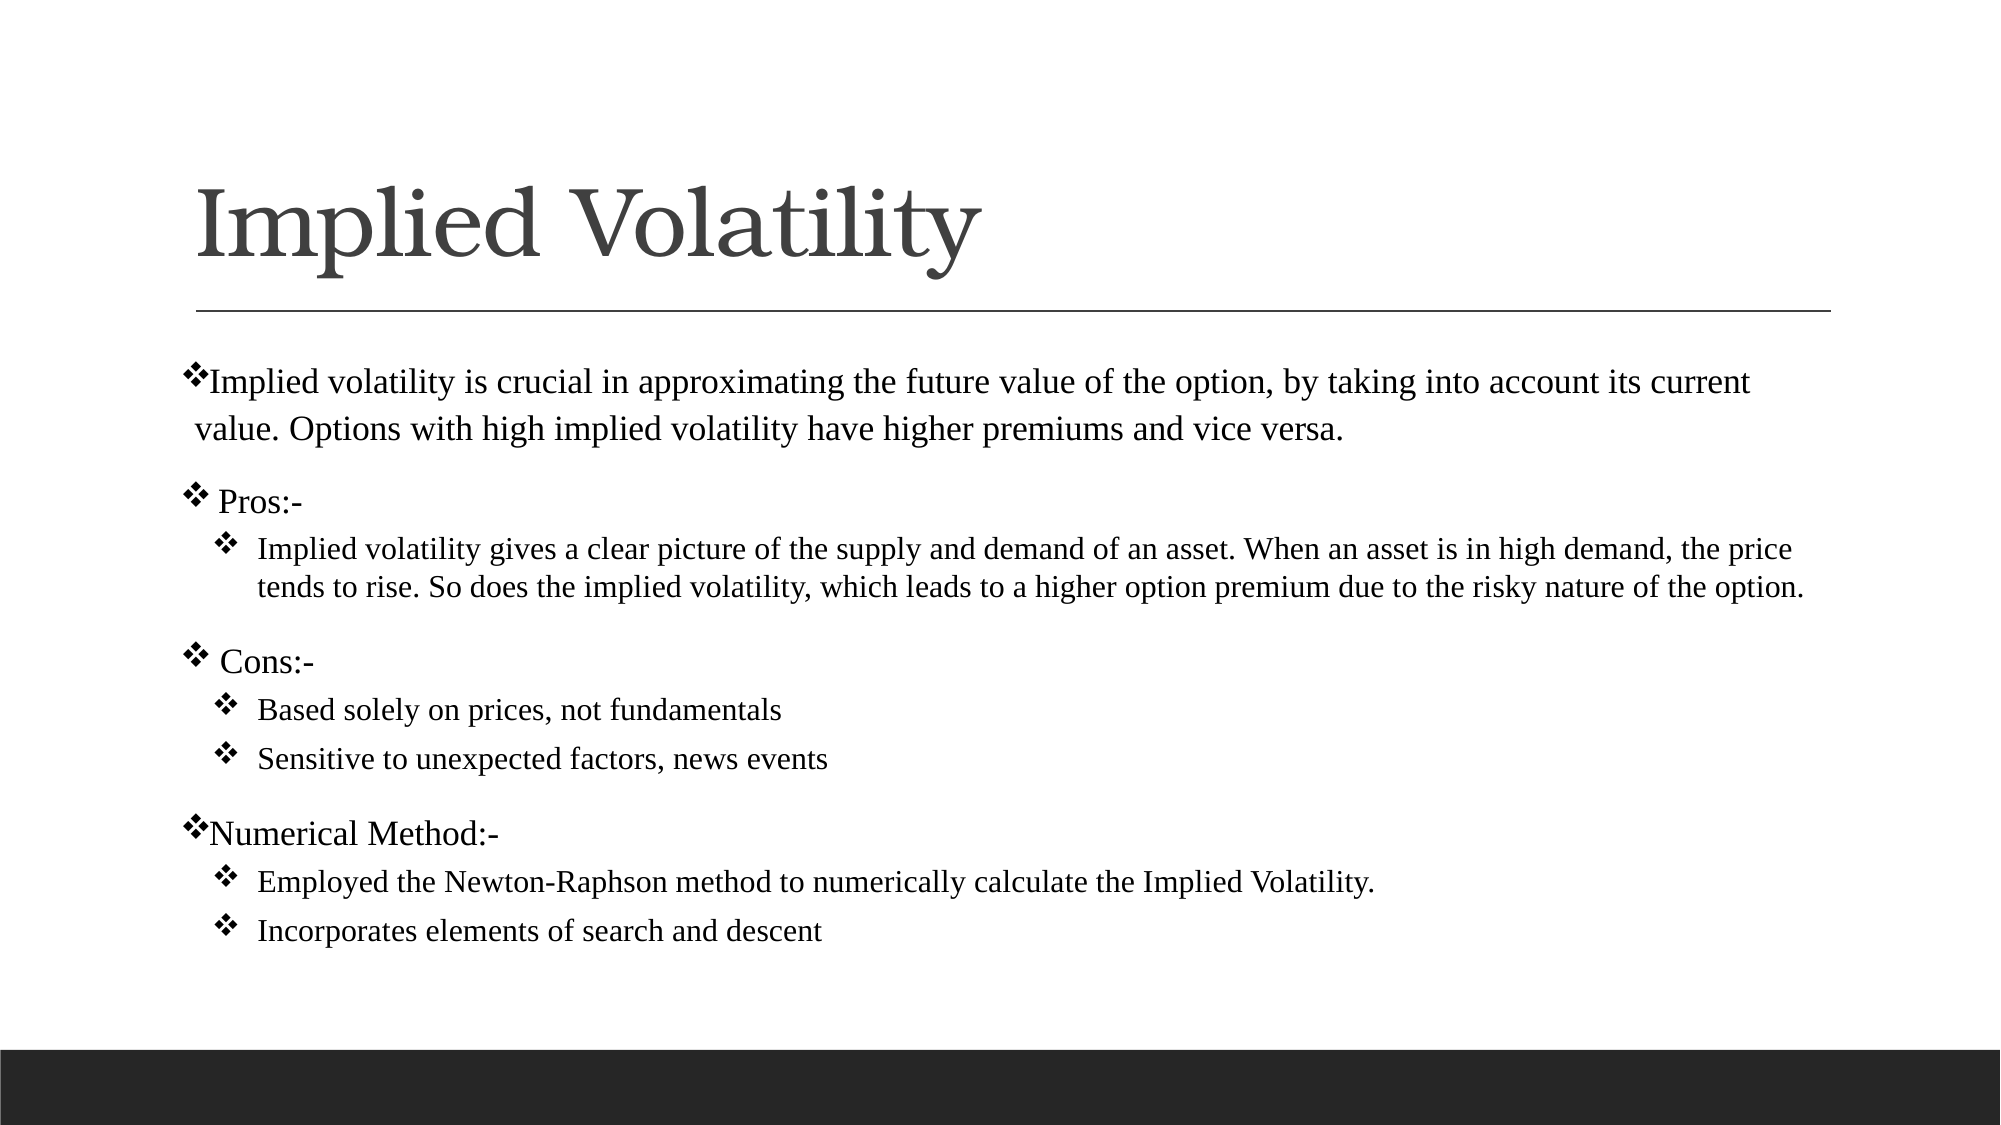

# Implied Volatility
Implied volatility is crucial in approximating the future value of the option, by taking into account its current value. Options with high implied volatility have higher premiums and vice versa.
 Pros:-
Implied volatility gives a clear picture of the supply and demand of an asset. When an asset is in high demand, the price tends to rise. So does the implied volatility, which leads to a higher option premium due to the risky nature of the option.
Cons:-
Based solely on prices, not fundamentals
Sensitive to unexpected factors, news events
Numerical Method:-
Employed the Newton-Raphson method to numerically calculate the Implied Volatility.
Incorporates elements of search and descent